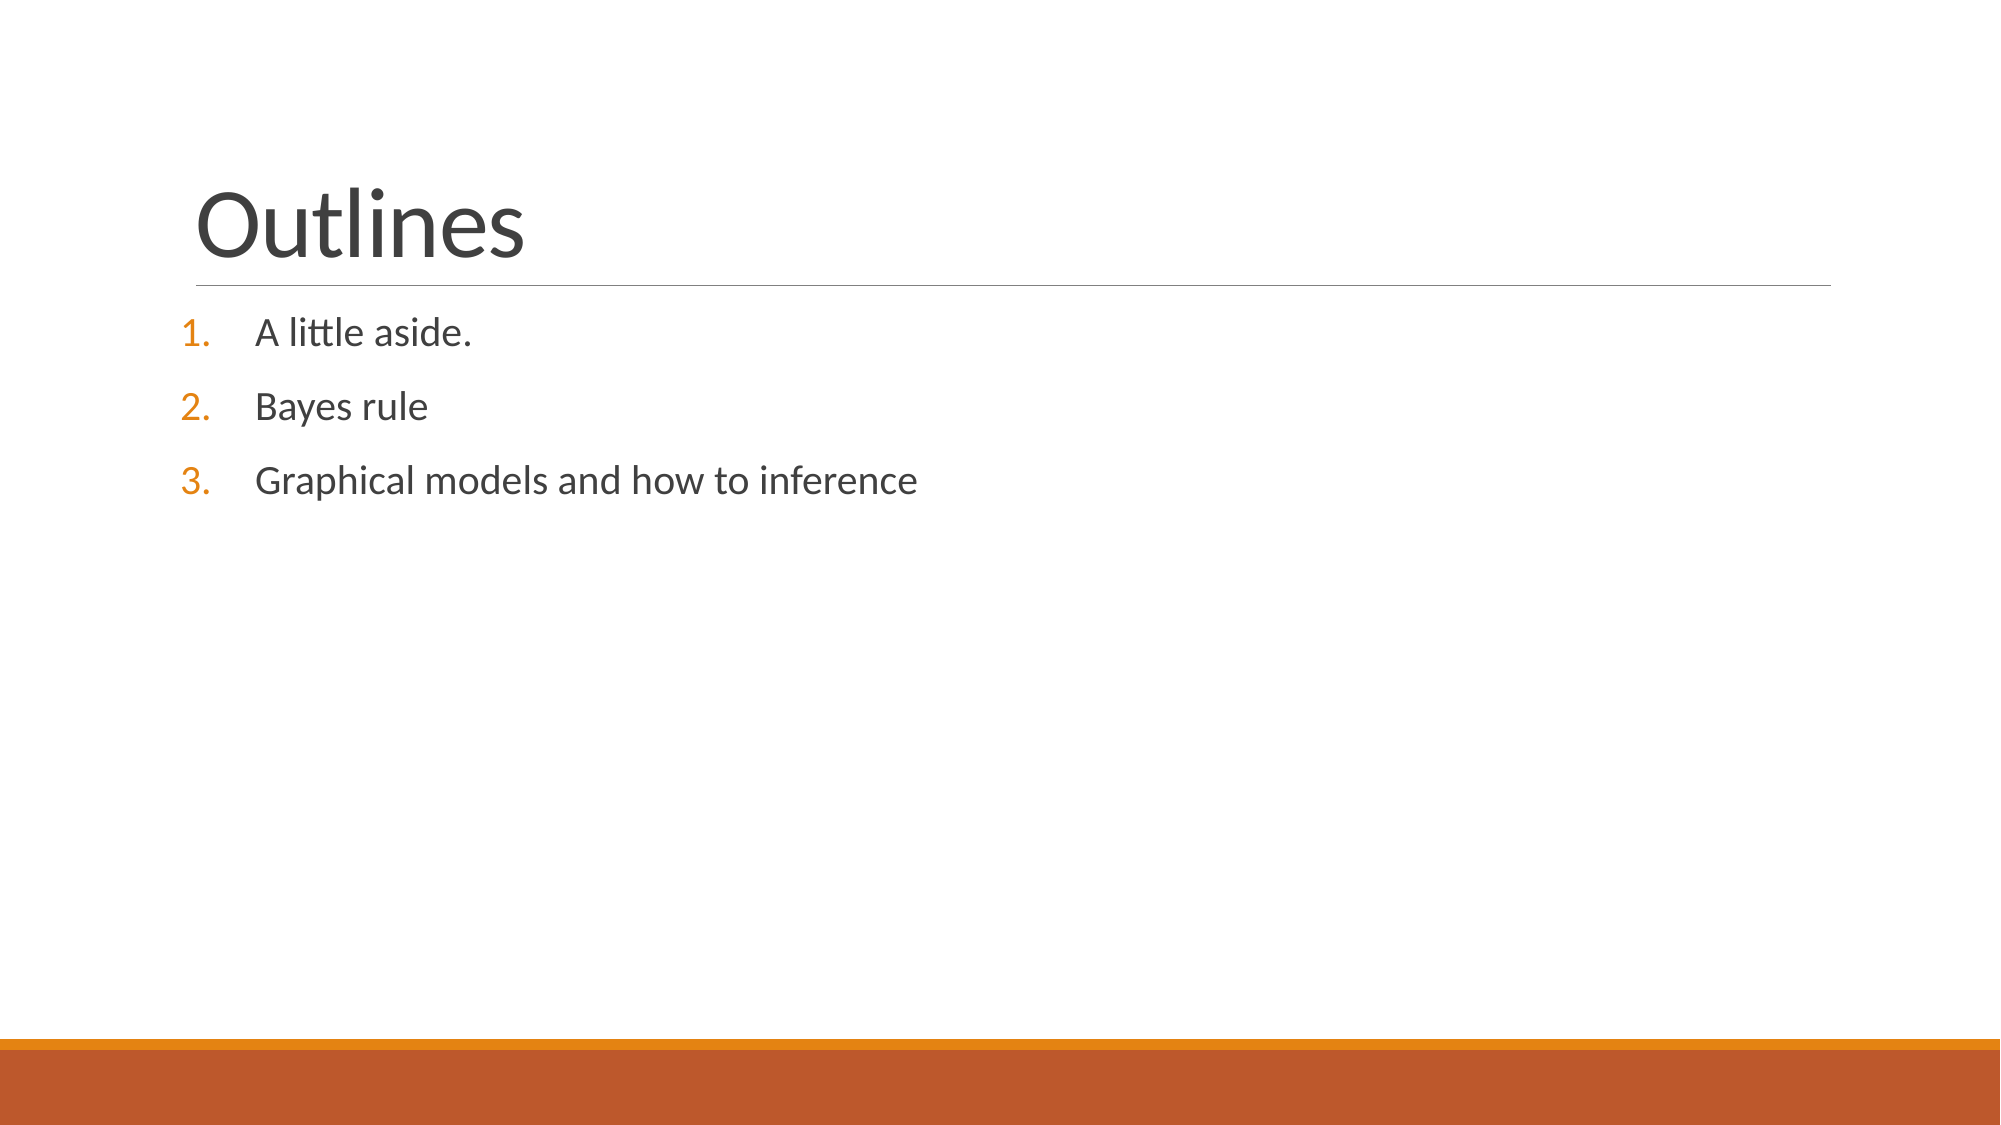

# Outlines
A little aside.
Bayes rule
Graphical models and how to inference